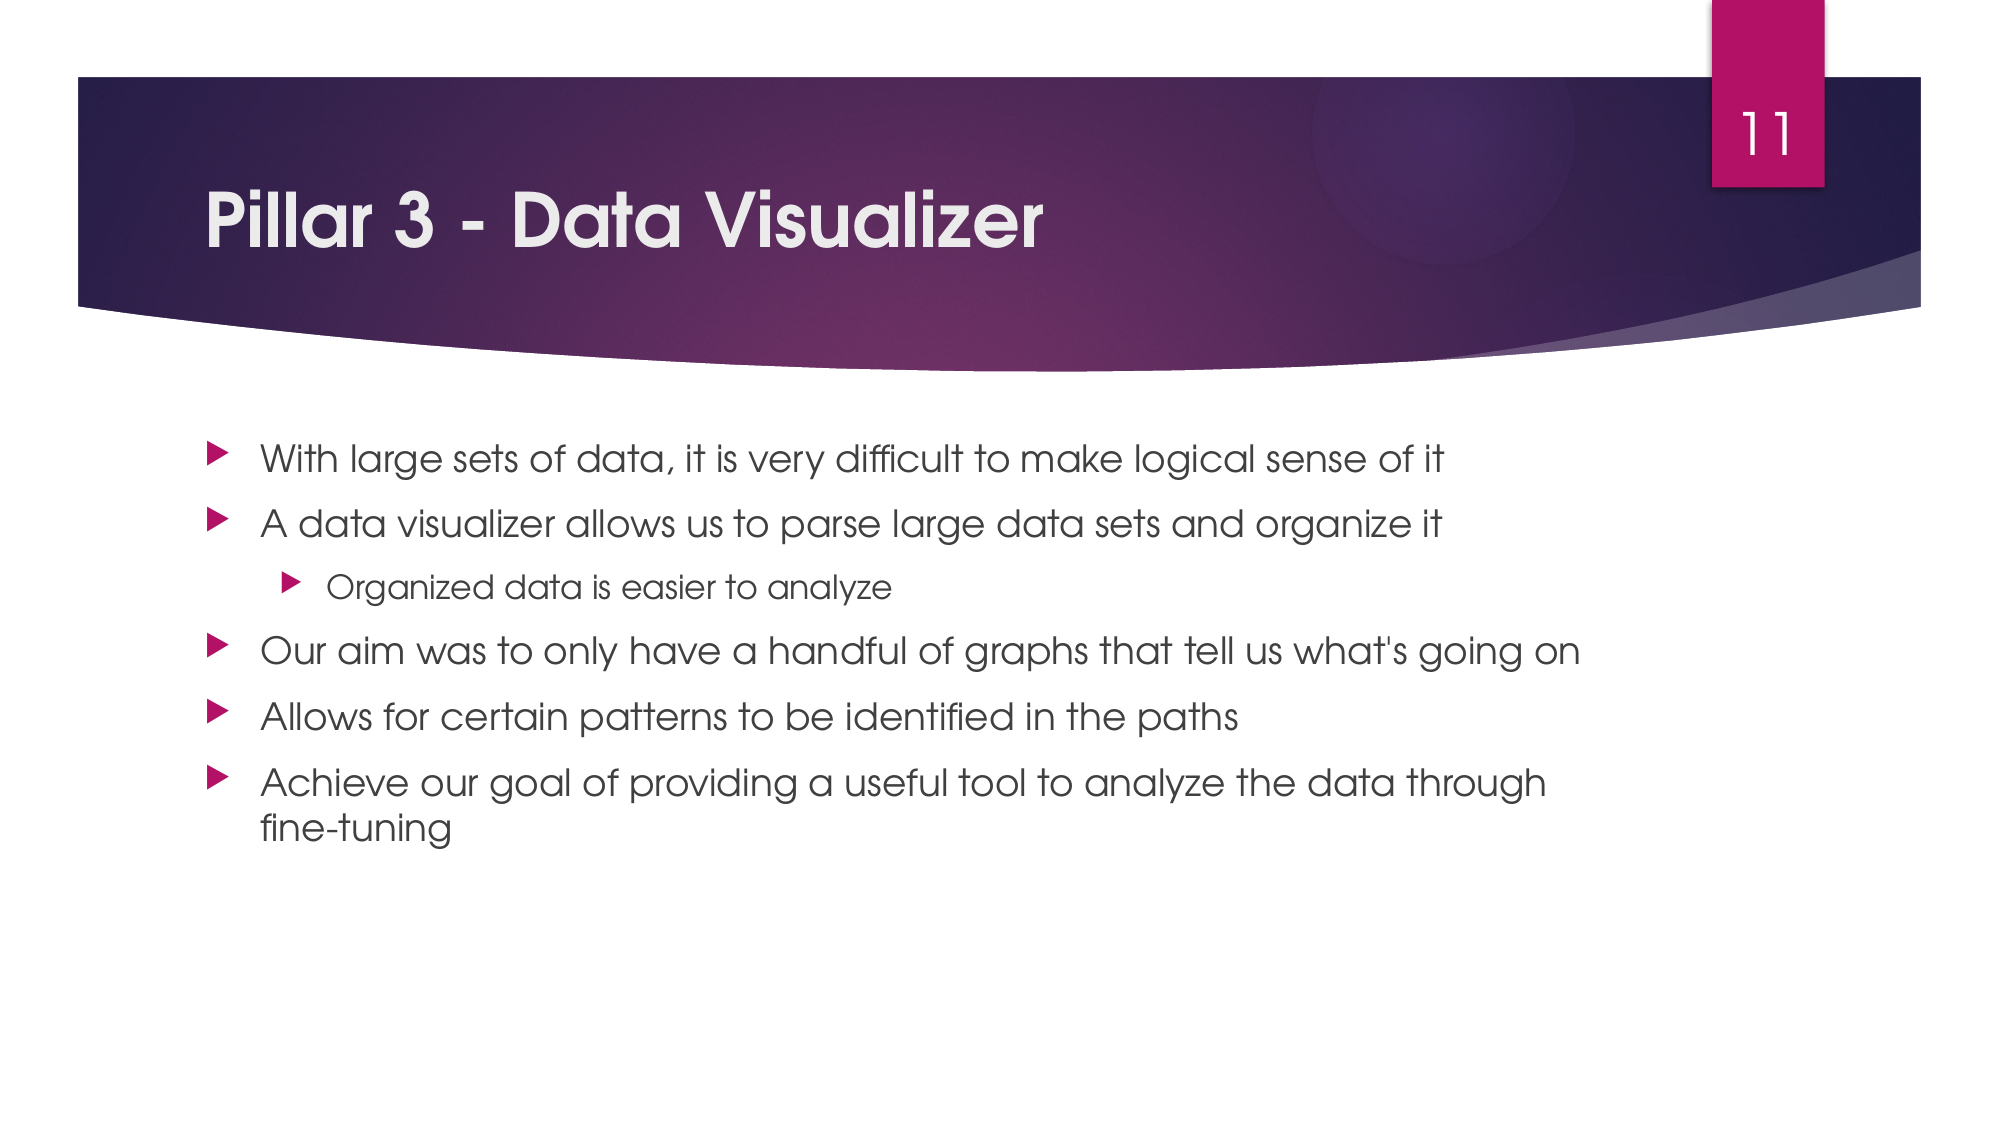

11
# Pillar 3 - Data Visualizer
With large sets of data, it is very difficult to make logical sense of it
A data visualizer allows us to parse large data sets and organize it
Organized data is easier to analyze
Our aim was to only have a handful of graphs that tell us what's going on
Allows for certain patterns to be identified in the paths
Achieve our goal of providing a useful tool to analyze the data through fine-tuning